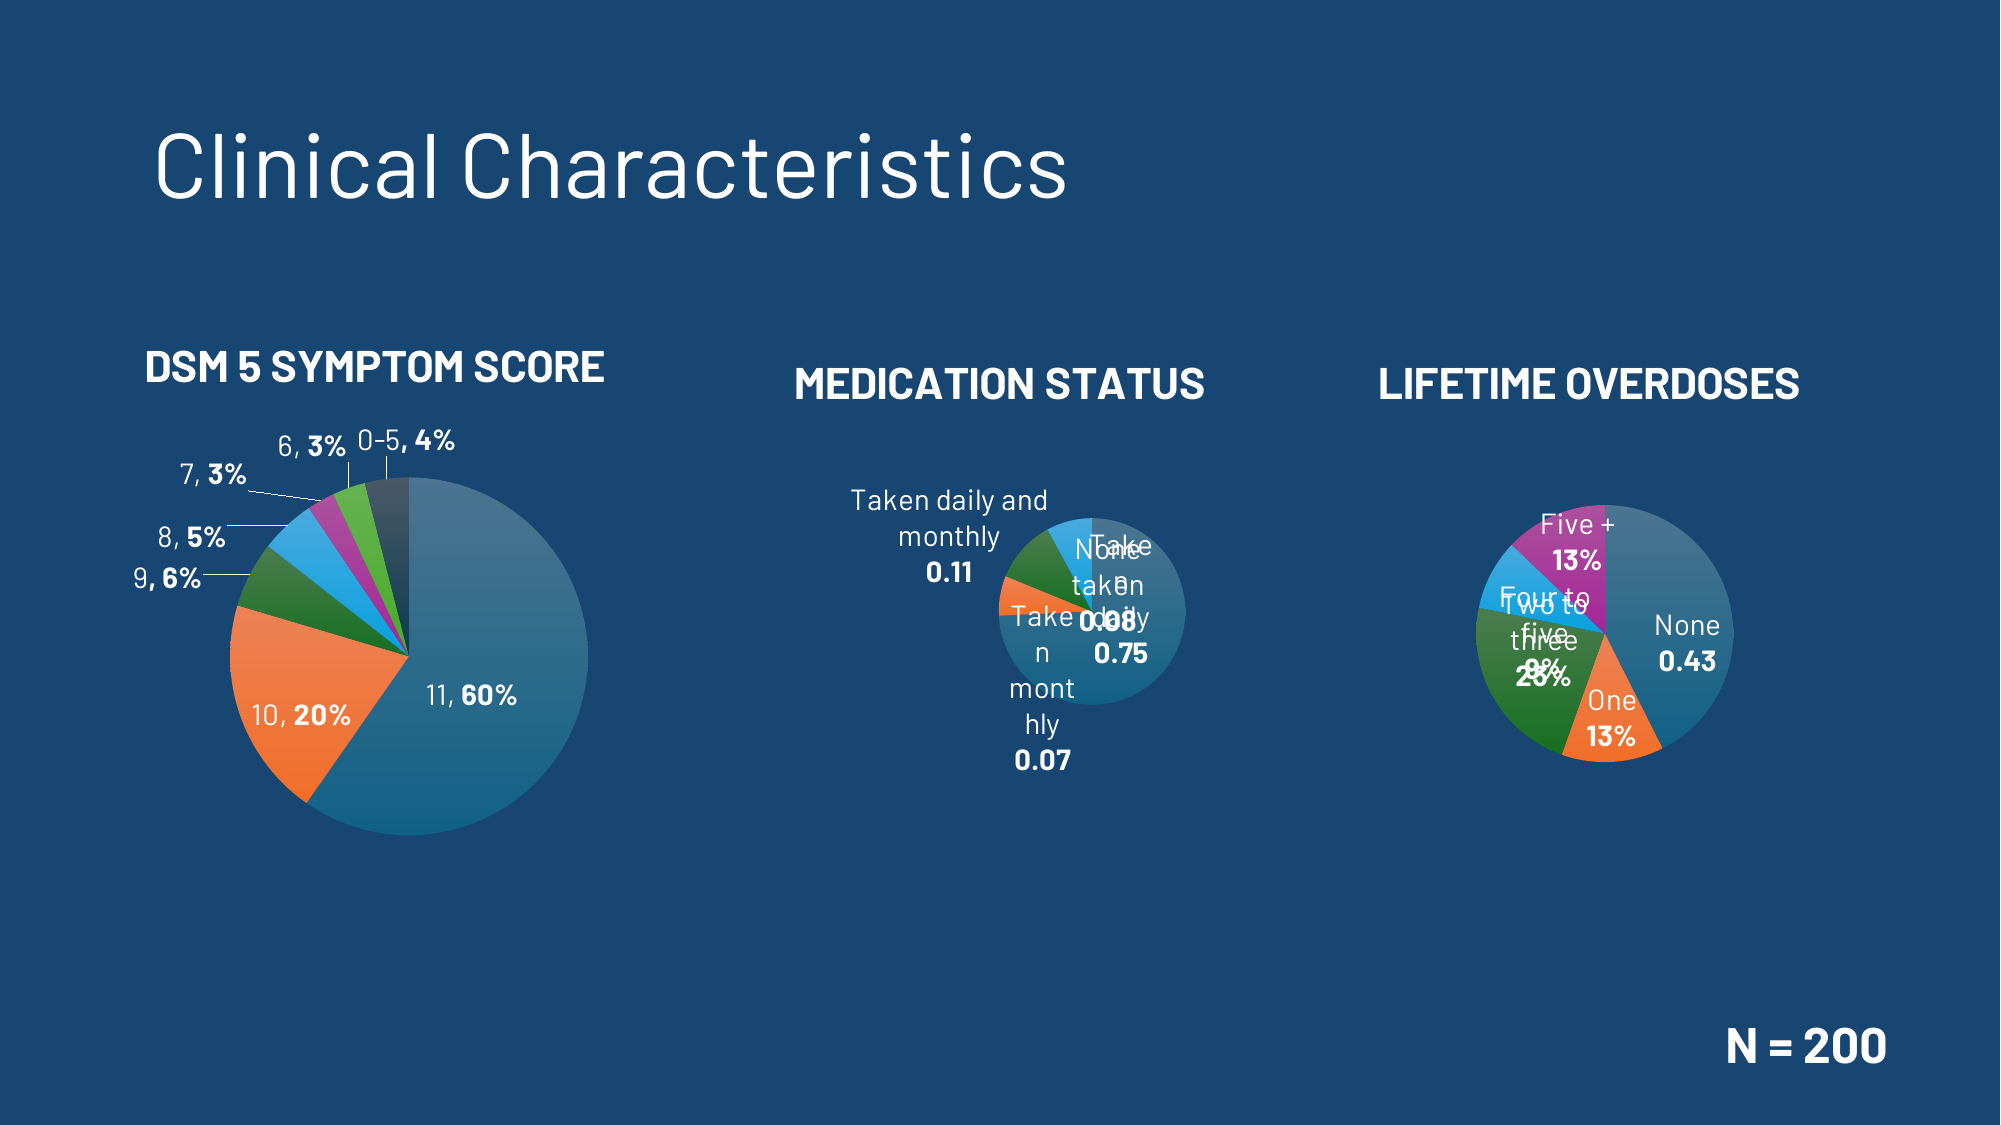

# Clinical Characteristics

### Chart: DSM 5 SYMPTOM SCORE

| Category | DSM |
|---|---|
| 11 | 0.6 |
| 10 | 0.2 |
| 9 | 0.06 |
| 8 | 0.05 |
| 7 | 0.025 |
| 6 | 0.03 |
| 0-5 | 0.04 |

### Chart: MEDICATION STATUS

| Category | Medication Status |
|---|---|
| Taken daily | 0.75 |
| Taken monthly | 0.07 |
| Taken daily and monthly | 0.11 |
| No medication | 0.08 |

### Chart: LIFETIME OVERDOSES

| Category | Lifetime Overdoses |
|---|---|
| None | 0.43 |
| One | 0.13 |
| Two to three | 0.23 |
| Four to five | 0.09 |
| Five + | 0.13 |
N = 200